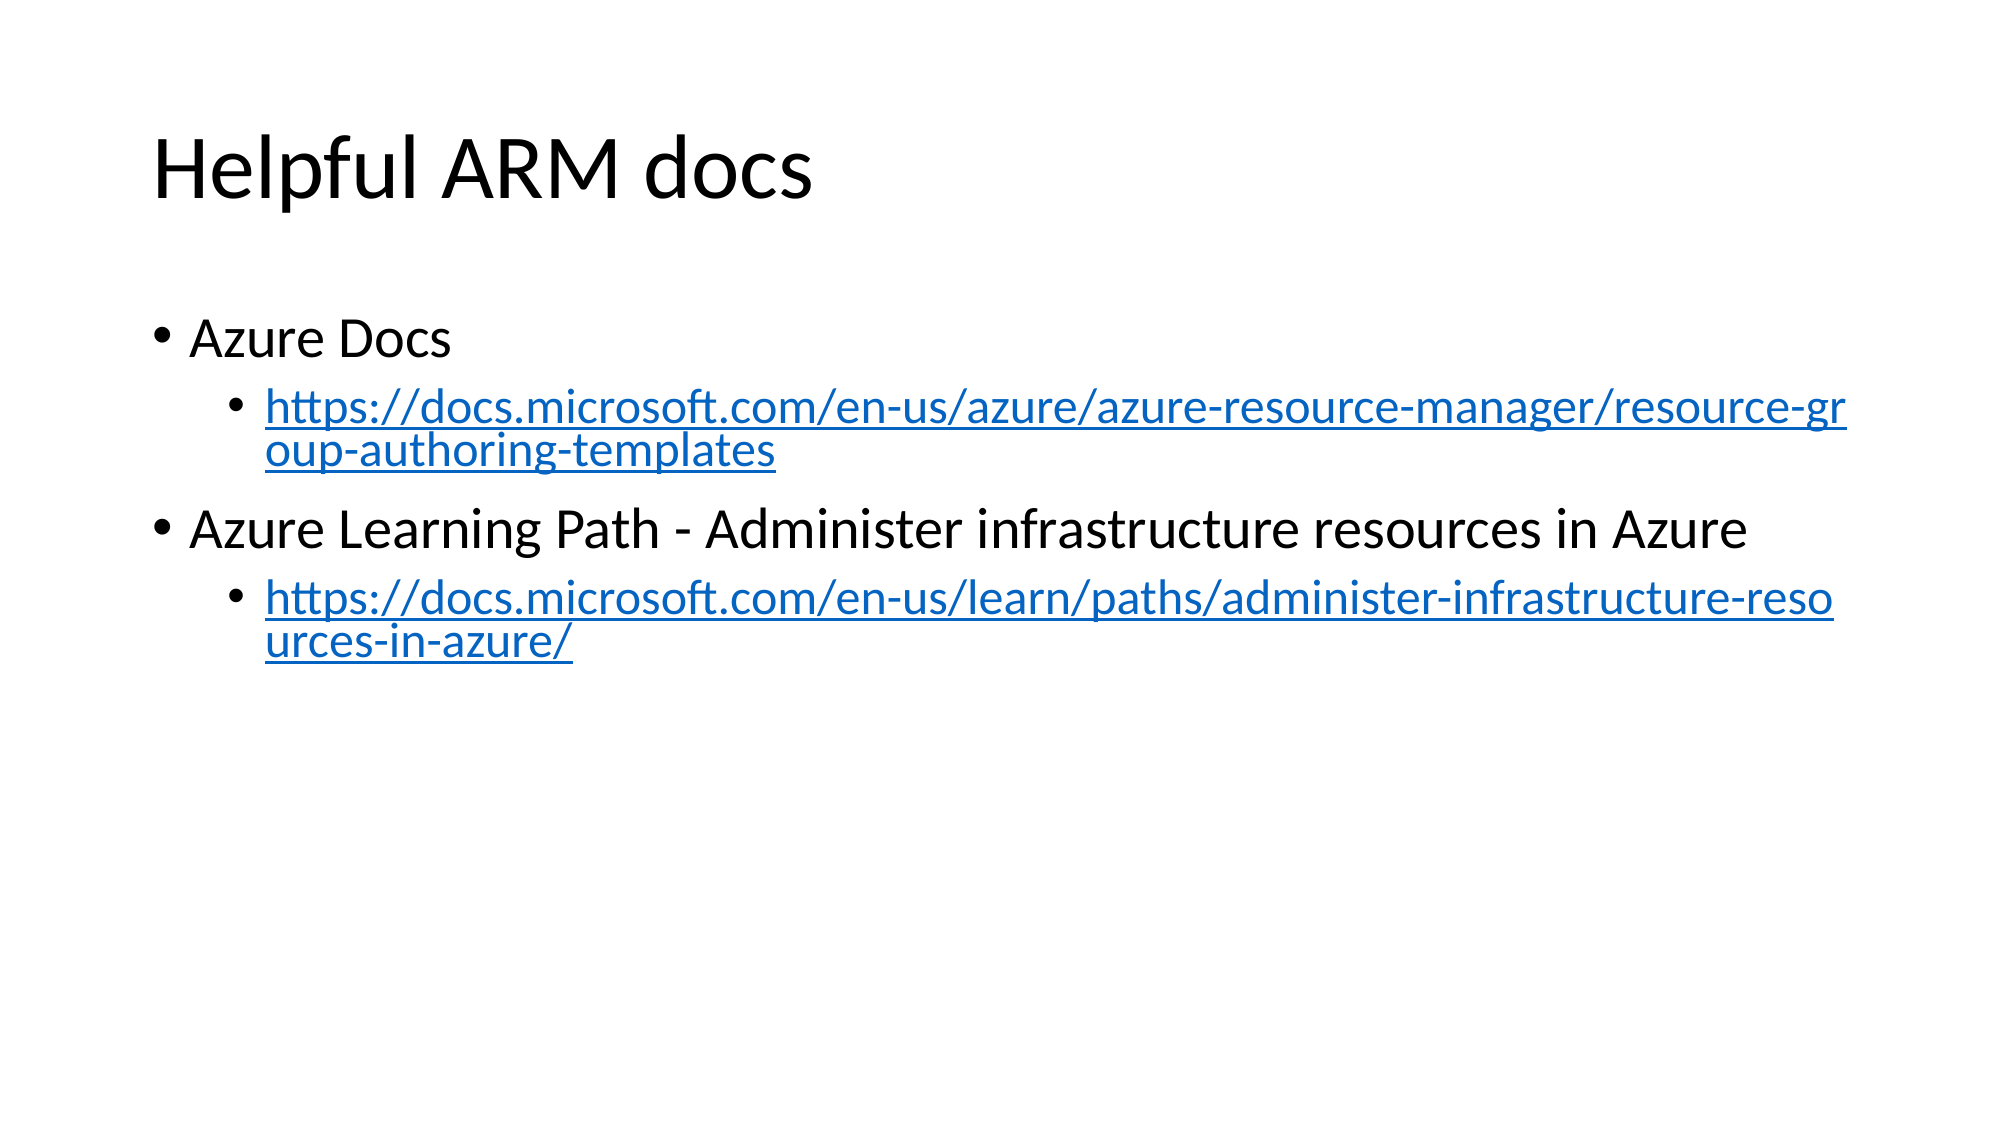

# Helpful ARM docs
Azure Docs
https://docs.microsoft.com/en-us/azure/azure-resource-manager/resource-group-authoring-templates
Azure Learning Path - Administer infrastructure resources in Azure
https://docs.microsoft.com/en-us/learn/paths/administer-infrastructure-resources-in-azure/